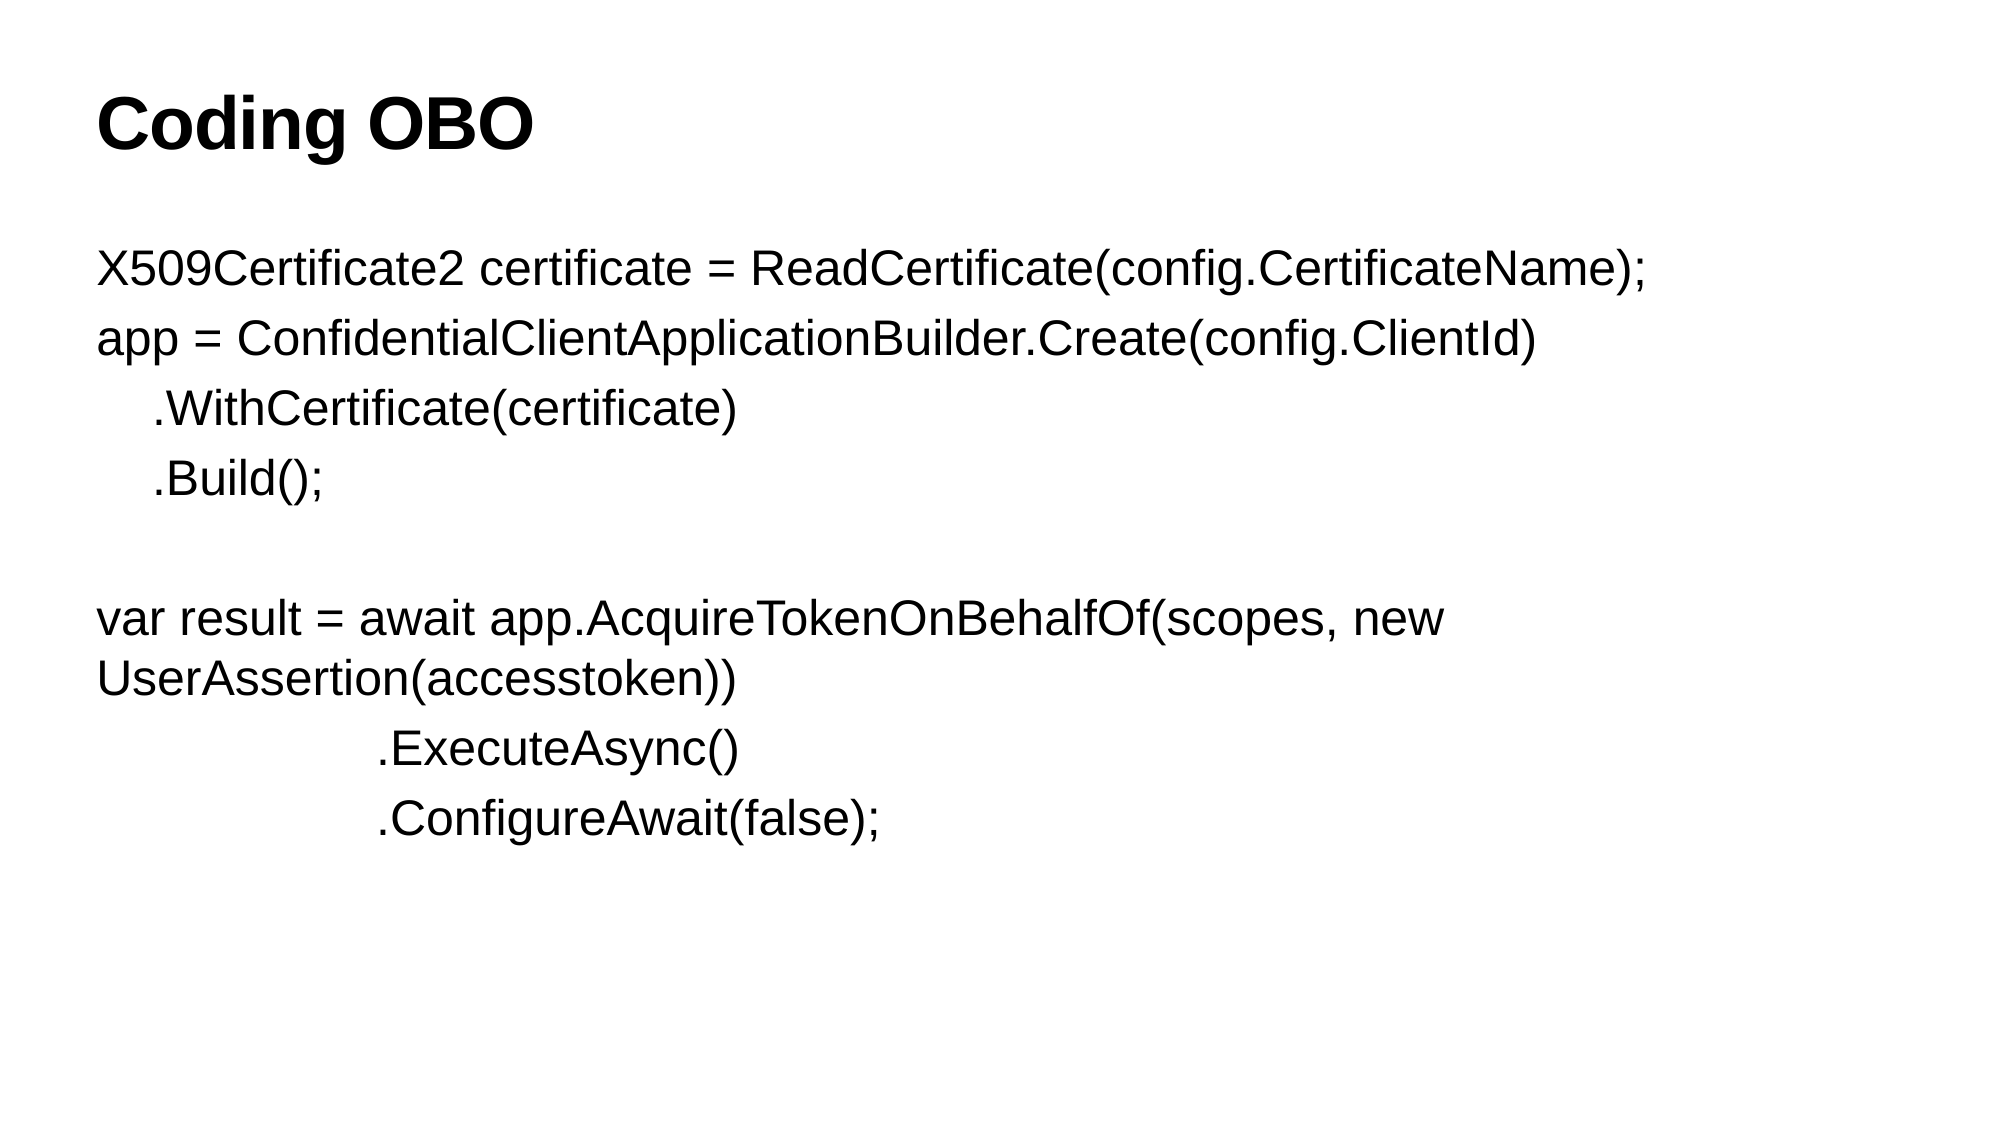

# Coding OBO
X509Certificate2 certificate = ReadCertificate(config.CertificateName);
app = ConfidentialClientApplicationBuilder.Create(config.ClientId)
    .WithCertificate(certificate)
    .Build();

var result = await app.AcquireTokenOnBehalfOf(scopes, new UserAssertion(accesstoken))
                    .ExecuteAsync()
                    .ConfigureAwait(false);